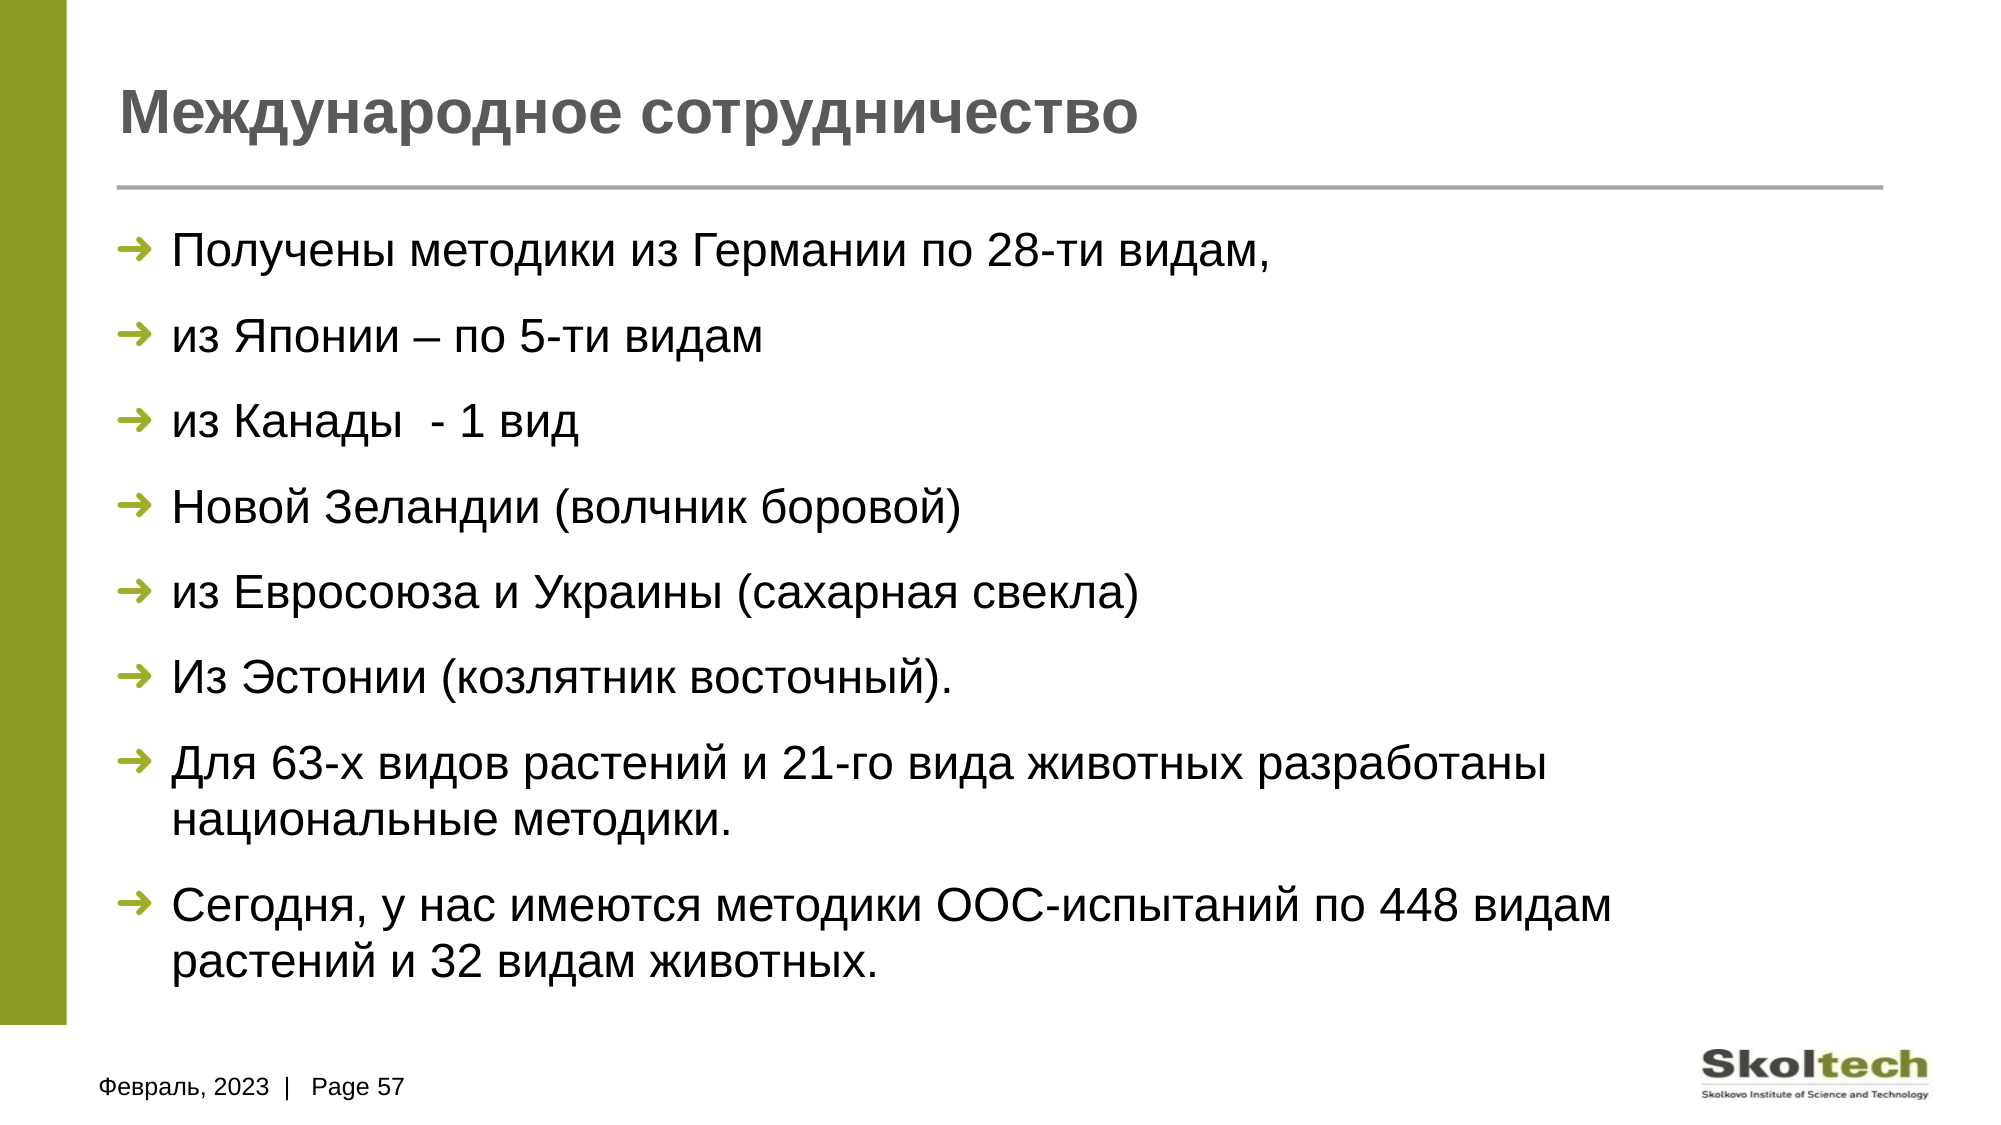

# Международное сотрудничество
Получены методики из Германии по 28-ти видам,
из Японии – по 5-ти видам
из Канады  - 1 вид
Новой Зеландии (волчник боровой)
из Евросоюза и Украины (сахарная свекла)
Из Эстонии (козлятник восточный).
Для 63-х видов растений и 21-го вида животных разработаны национальные методики.
Сегодня, у нас имеются методики ООС-испытаний по 448 видам растений и 32 видам животных.

Февраль, 2023  |   Page 57